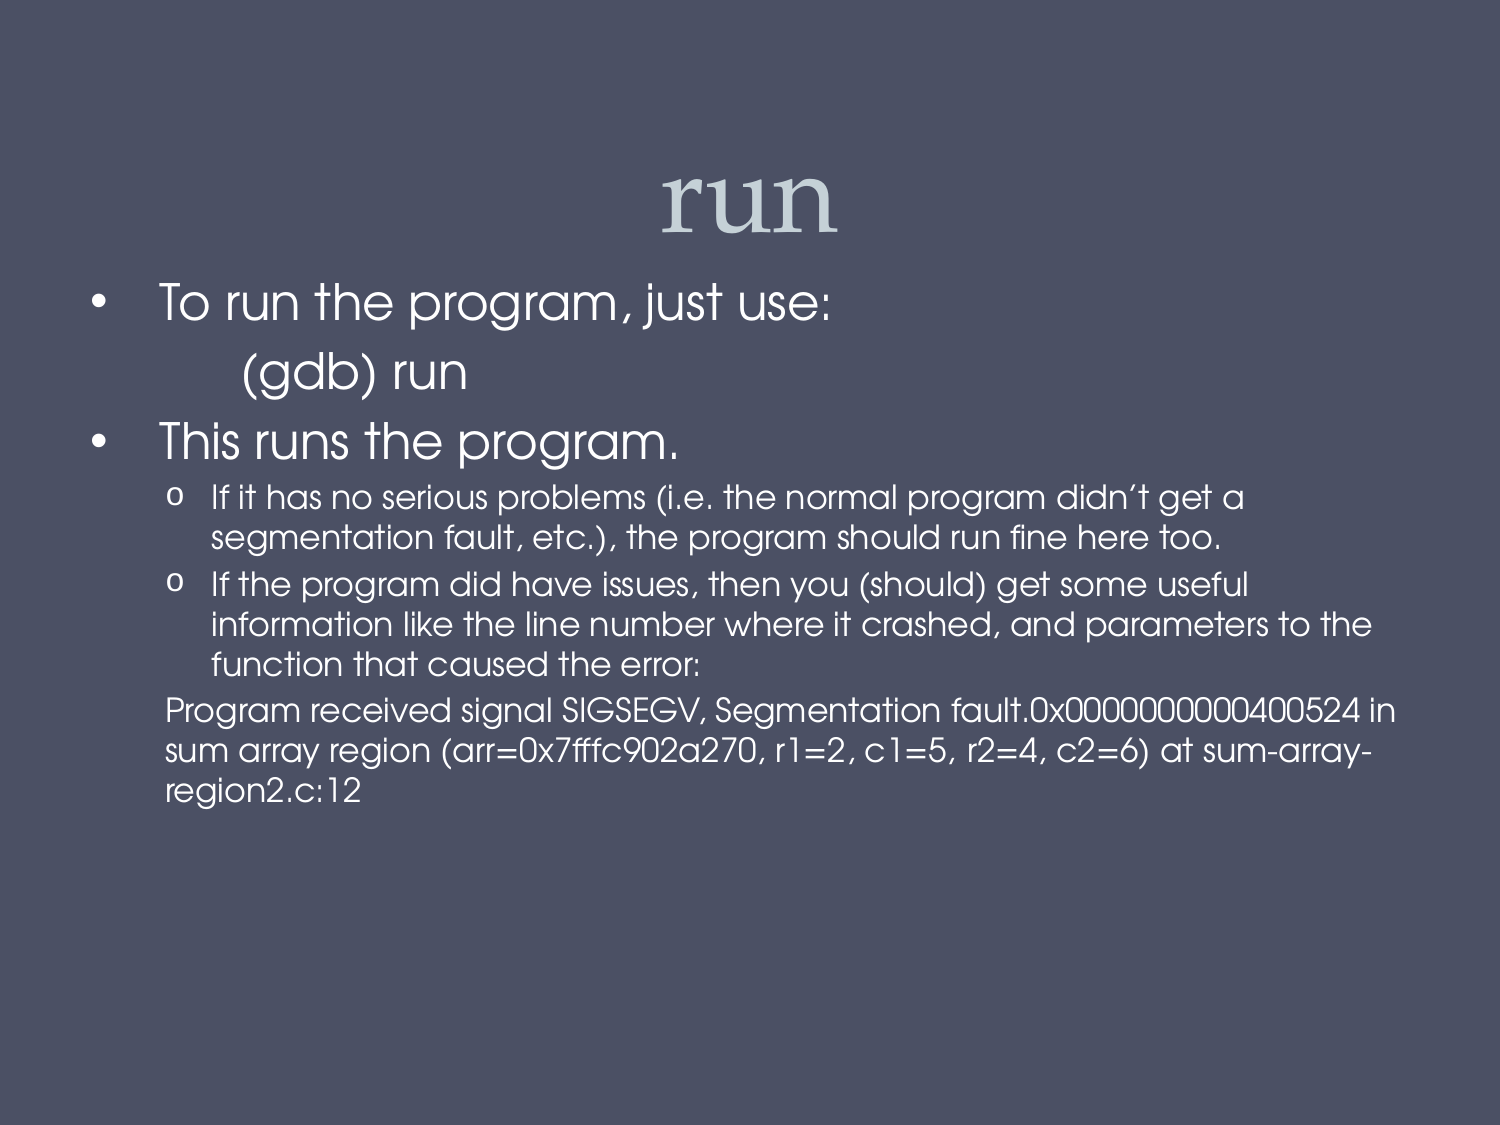

# run
 To run the program, just use:
	(gdb) run
 This runs the program.
If it has no serious problems (i.e. the normal program didn’t get a segmentation fault, etc.), the program should run fine here too.
If the program did have issues, then you (should) get some useful information like the line number where it crashed, and parameters to the function that caused the error:
Program received signal SIGSEGV, Segmentation fault.0x0000000000400524 in sum array region (arr=0x7fffc902a270, r1=2, c1=5, r2=4, c2=6) at sum-array-region2.c:12